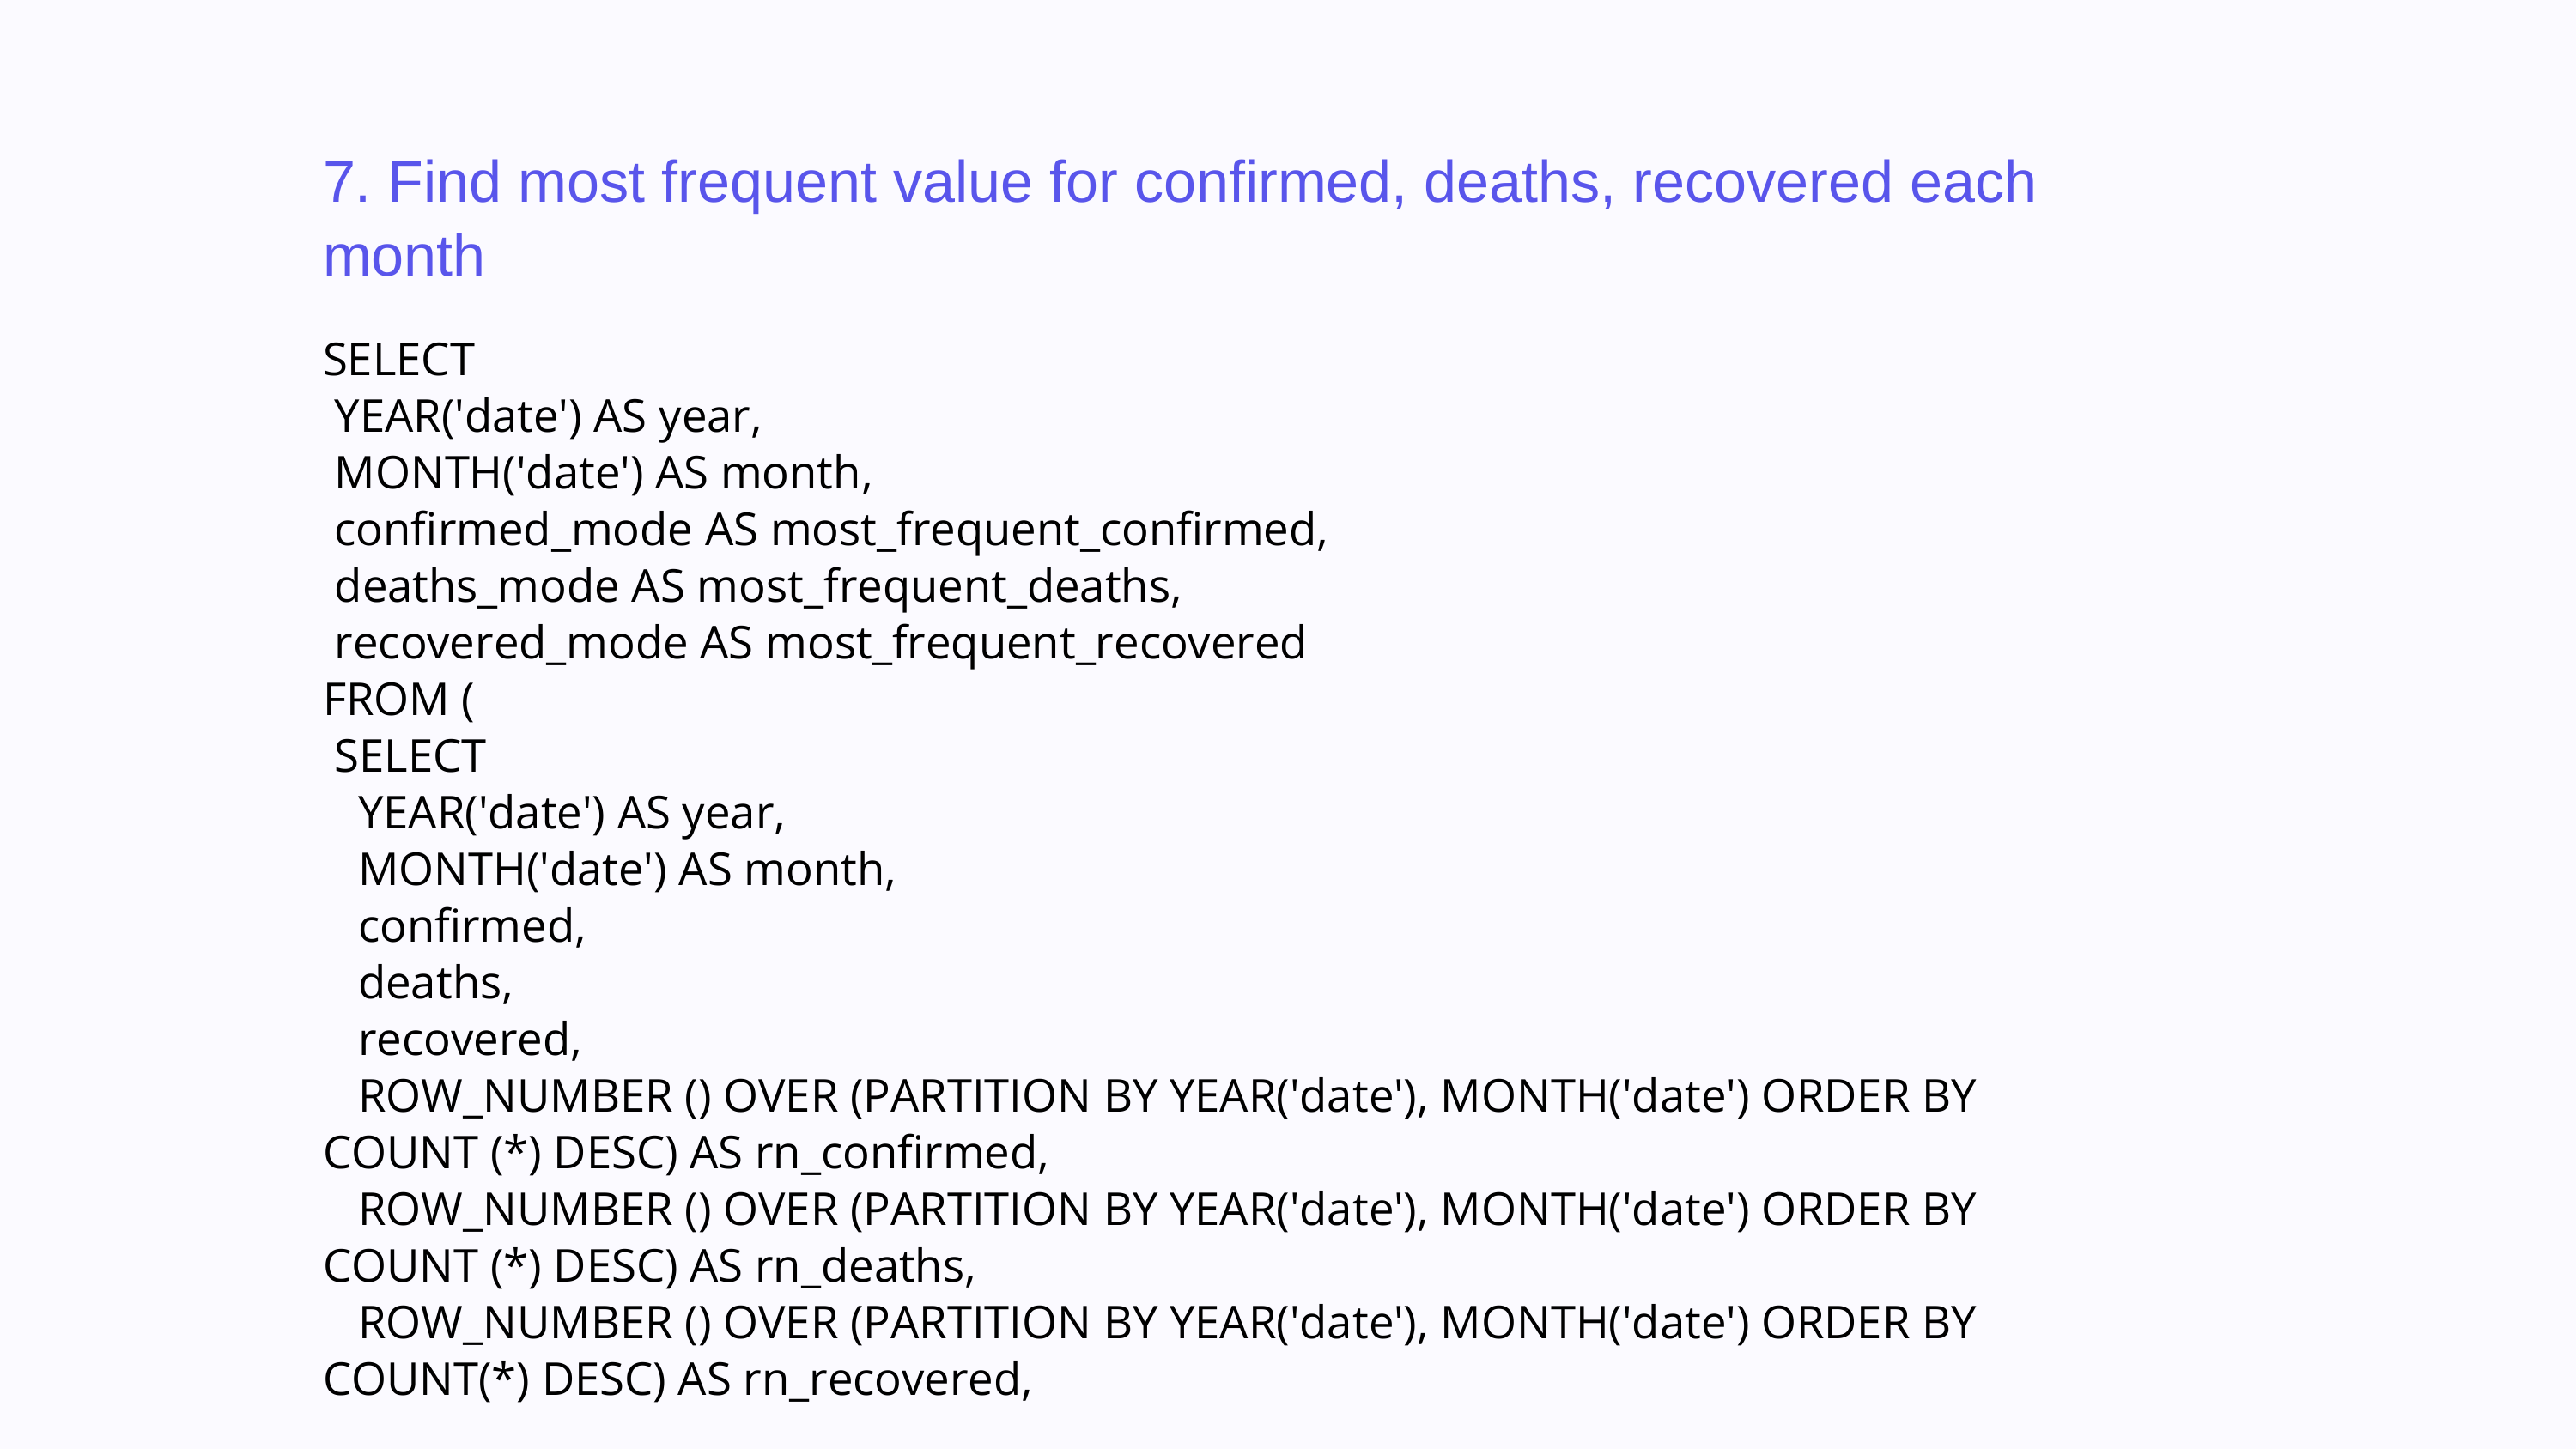

7. Find most frequent value for confirmed, deaths, recovered each month

SELECT
 YEAR('date') AS year,
 MONTH('date') AS month,
 confirmed_mode AS most_frequent_confirmed,
 deaths_mode AS most_frequent_deaths,
 recovered_mode AS most_frequent_recovered
FROM (
 SELECT
   YEAR('date') AS year,
   MONTH('date') AS month,
   confirmed,
   deaths,
   recovered,
   ROW_NUMBER () OVER (PARTITION BY YEAR('date'), MONTH('date') ORDER BY COUNT (*) DESC) AS rn_confirmed,
   ROW_NUMBER () OVER (PARTITION BY YEAR('date'), MONTH('date') ORDER BY COUNT (*) DESC) AS rn_deaths,
   ROW_NUMBER () OVER (PARTITION BY YEAR('date'), MONTH('date') ORDER BY COUNT(*) DESC) AS rn_recovered,